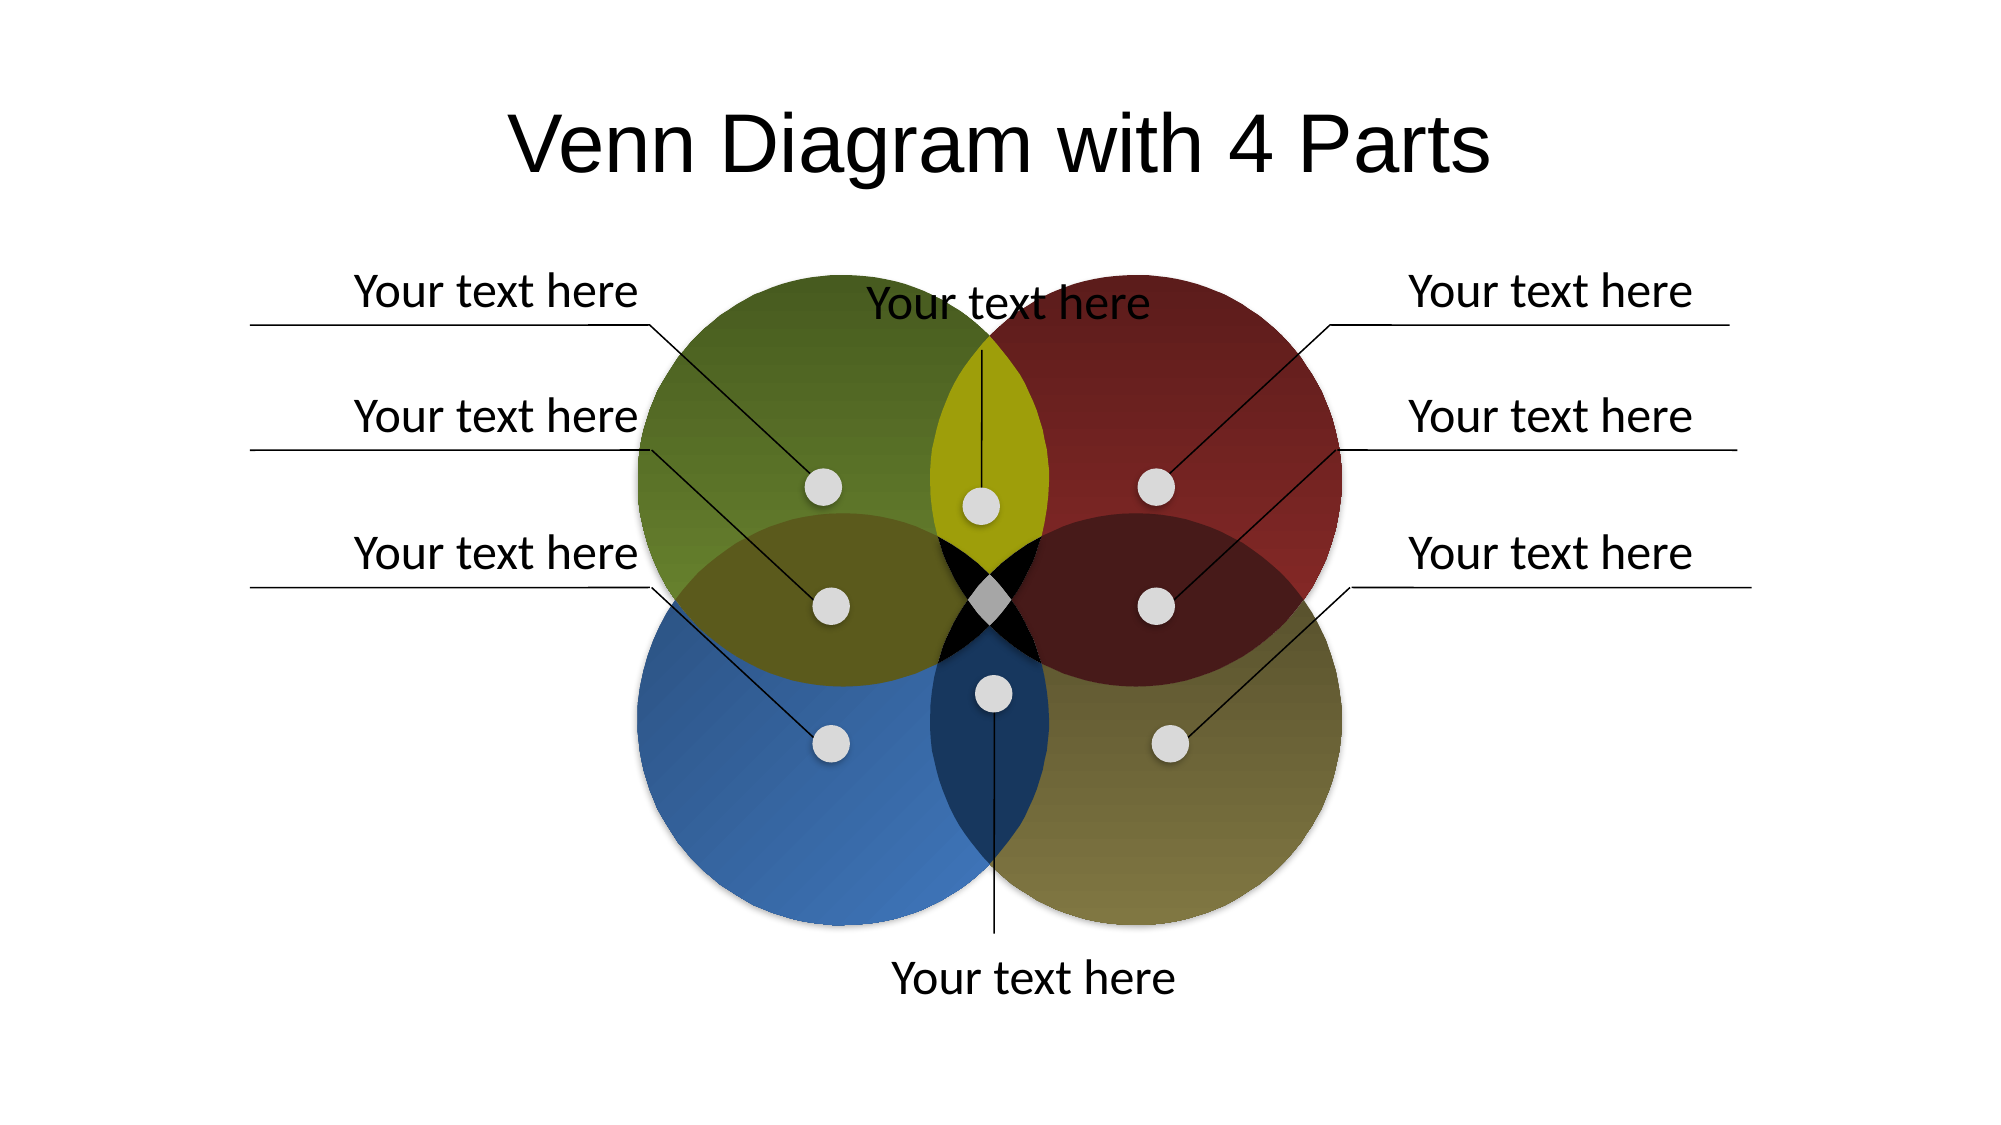

# Venn Diagram with 4 Parts
Your text here

Your text here

Your text here

Your text here

Your text here

Your text here

Your text here

Your text here